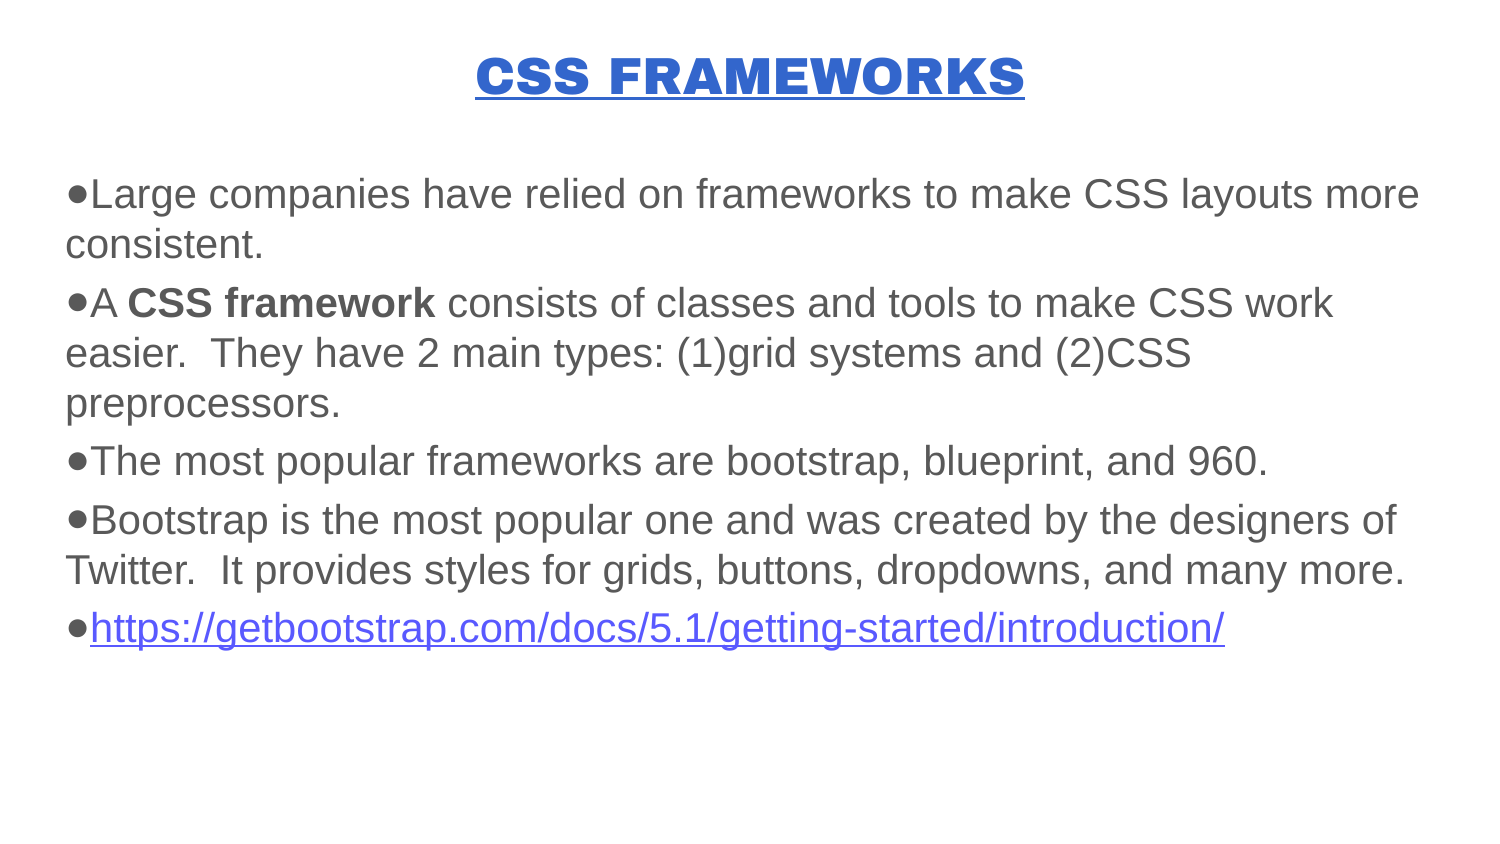

# CSS FRAMEWORKS
Large companies have relied on frameworks to make CSS layouts more consistent.
A CSS framework consists of classes and tools to make CSS work easier.  They have 2 main types: (1)grid systems and (2)CSS preprocessors.
The most popular frameworks are bootstrap, blueprint, and 960.
Bootstrap is the most popular one and was created by the designers of Twitter.  It provides styles for grids, buttons, dropdowns, and many more.
https://getbootstrap.com/docs/5.1/getting-started/introduction/